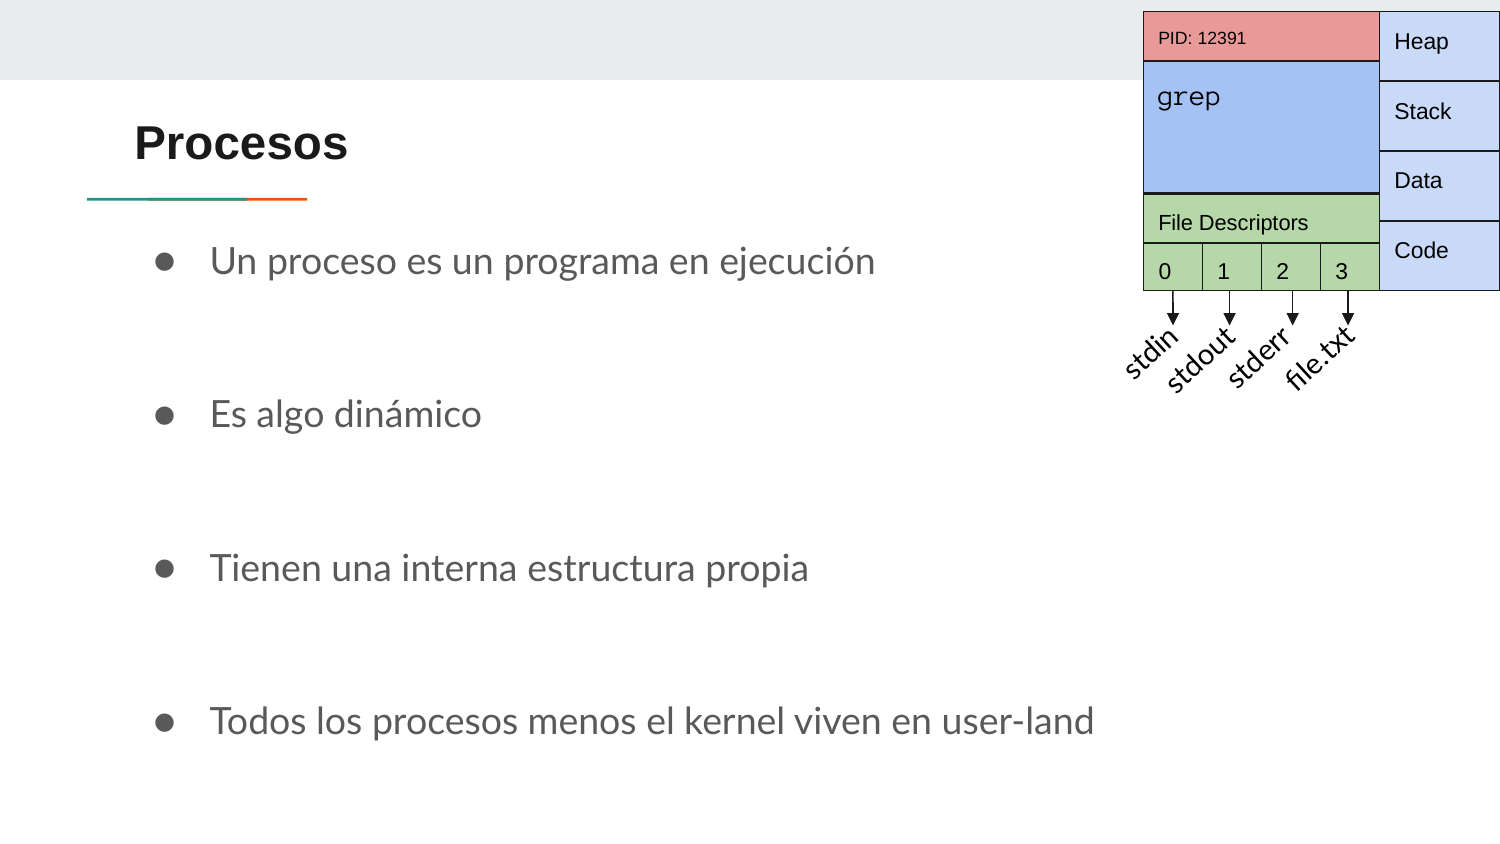

PID: 12391
Heap
grep
Stack
Data
File Descriptors
Code
0
1
2
3
stdin
file.txt
stderr
stdout
# Procesos
Un proceso es un programa en ejecución

Es algo dinámico

Tienen una interna estructura propia

Todos los procesos menos el kernel viven en user-land